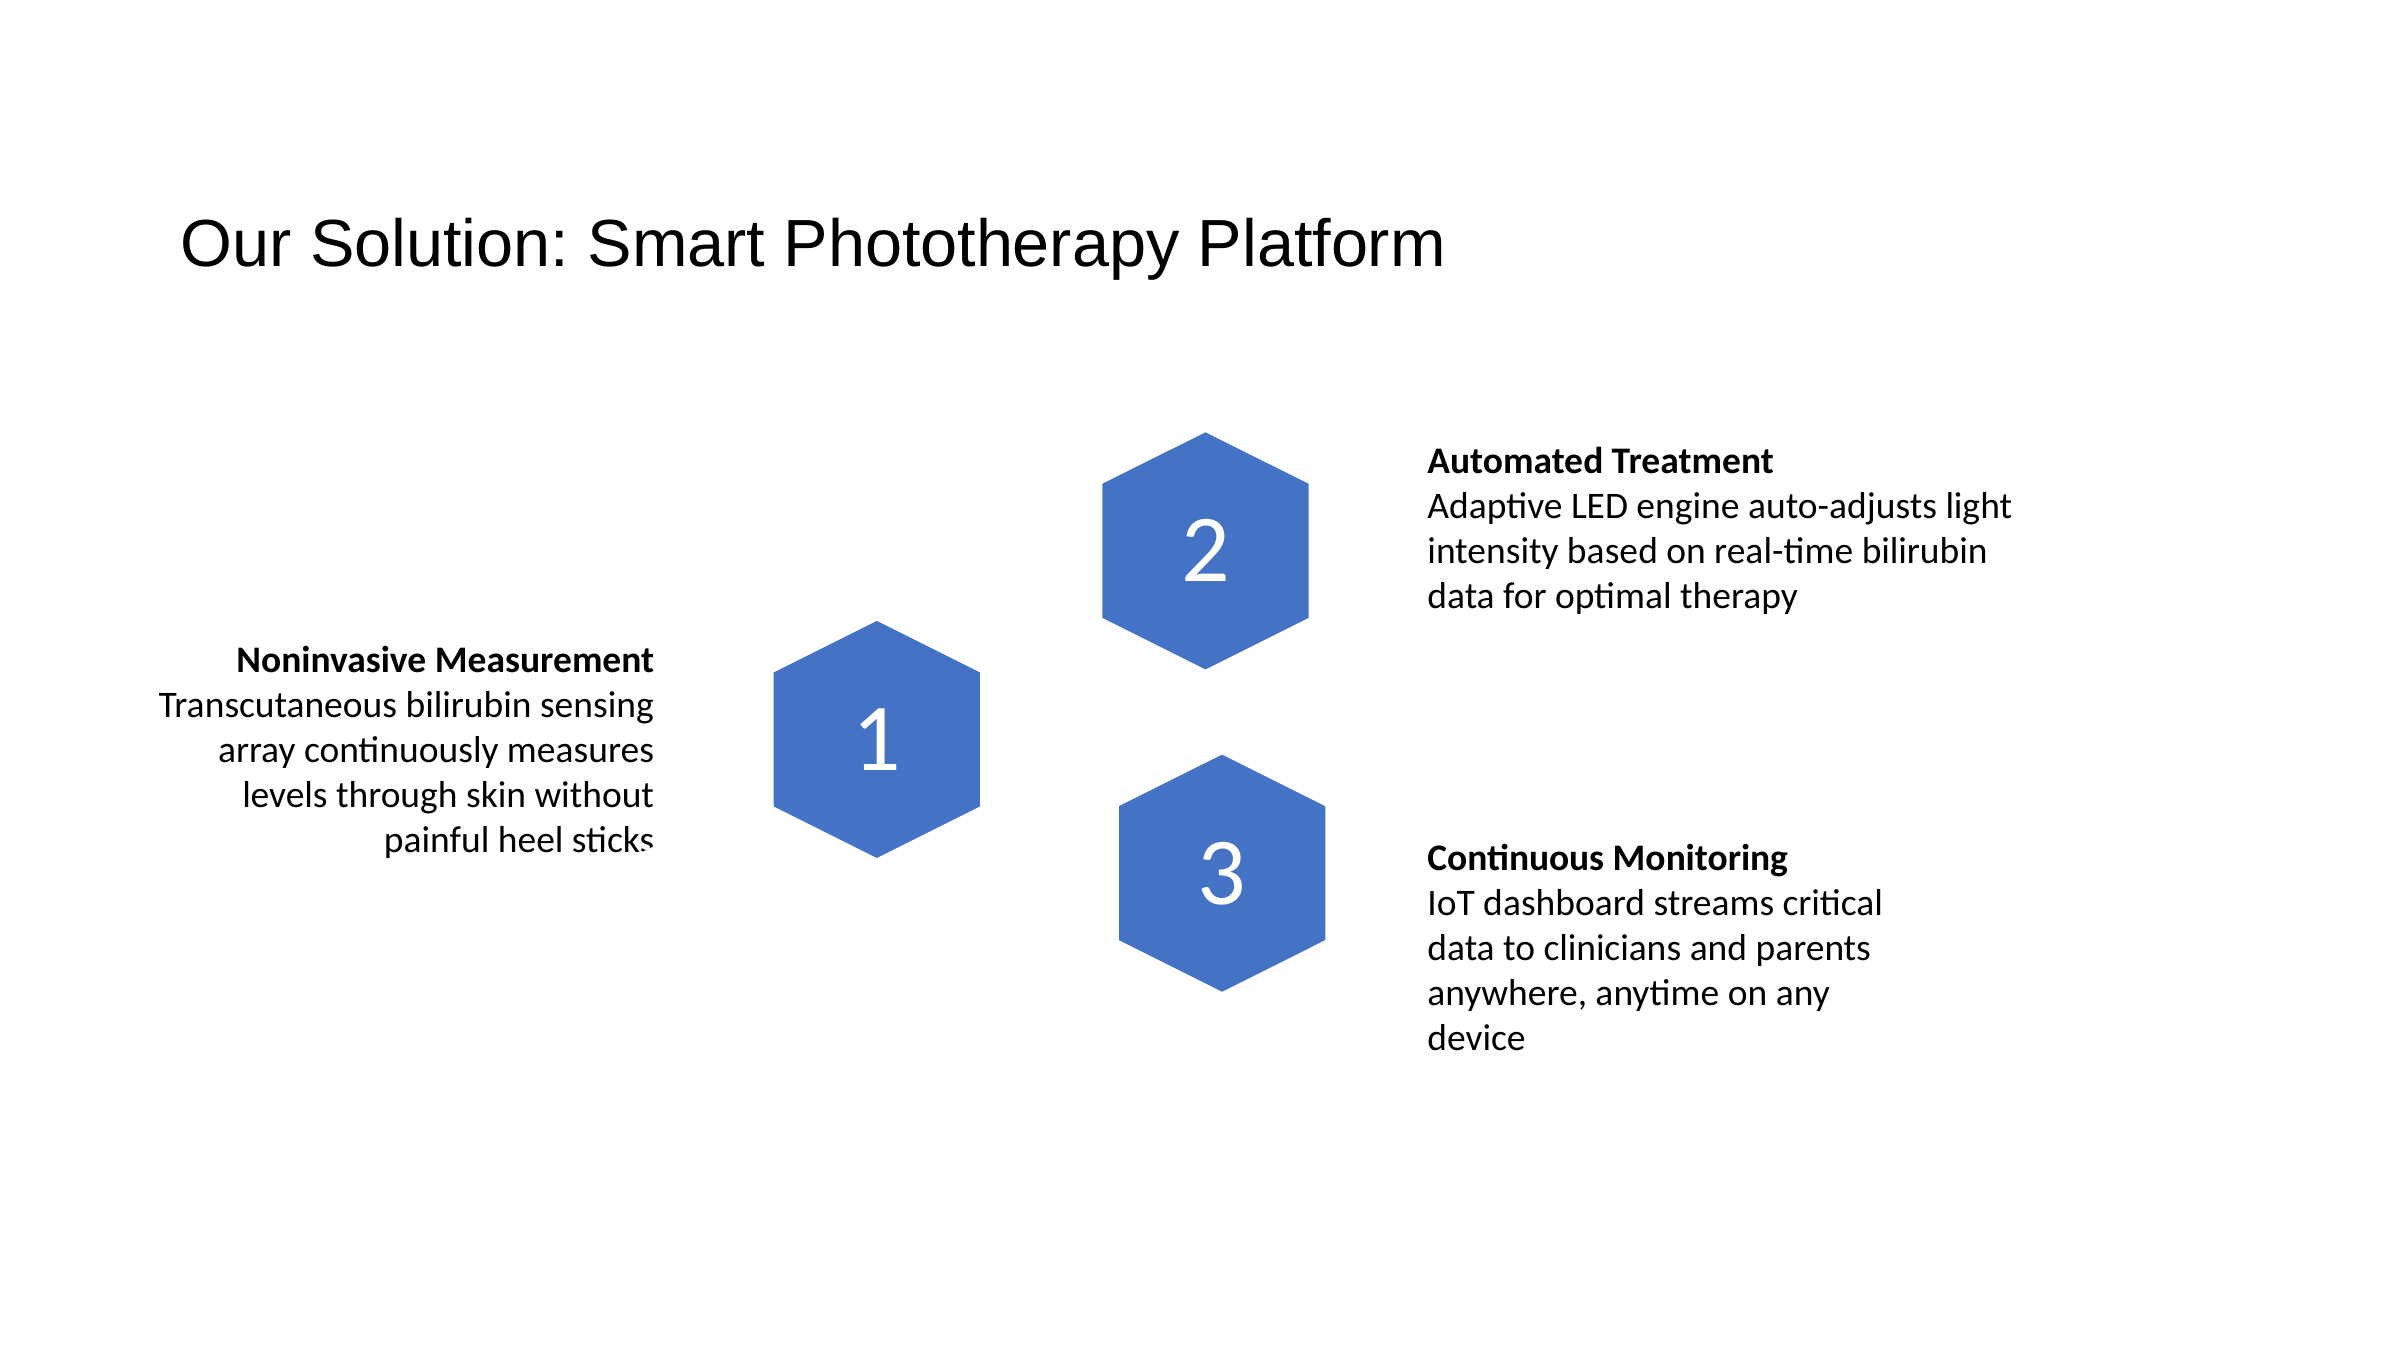

Our Solution: Smart Phototherapy Platform
2

1

3

Automated Treatment
Adaptive LED engine auto-adjusts light intensity based on real-time bilirubin data for optimal therapy

Noninvasive Measurement
Transcutaneous bilirubin sensing array continuously measures levels through skin without painful heel sticks
Continuous Monitoring
IoT dashboard streams critical data to clinicians and parents anywhere, anytime on any device